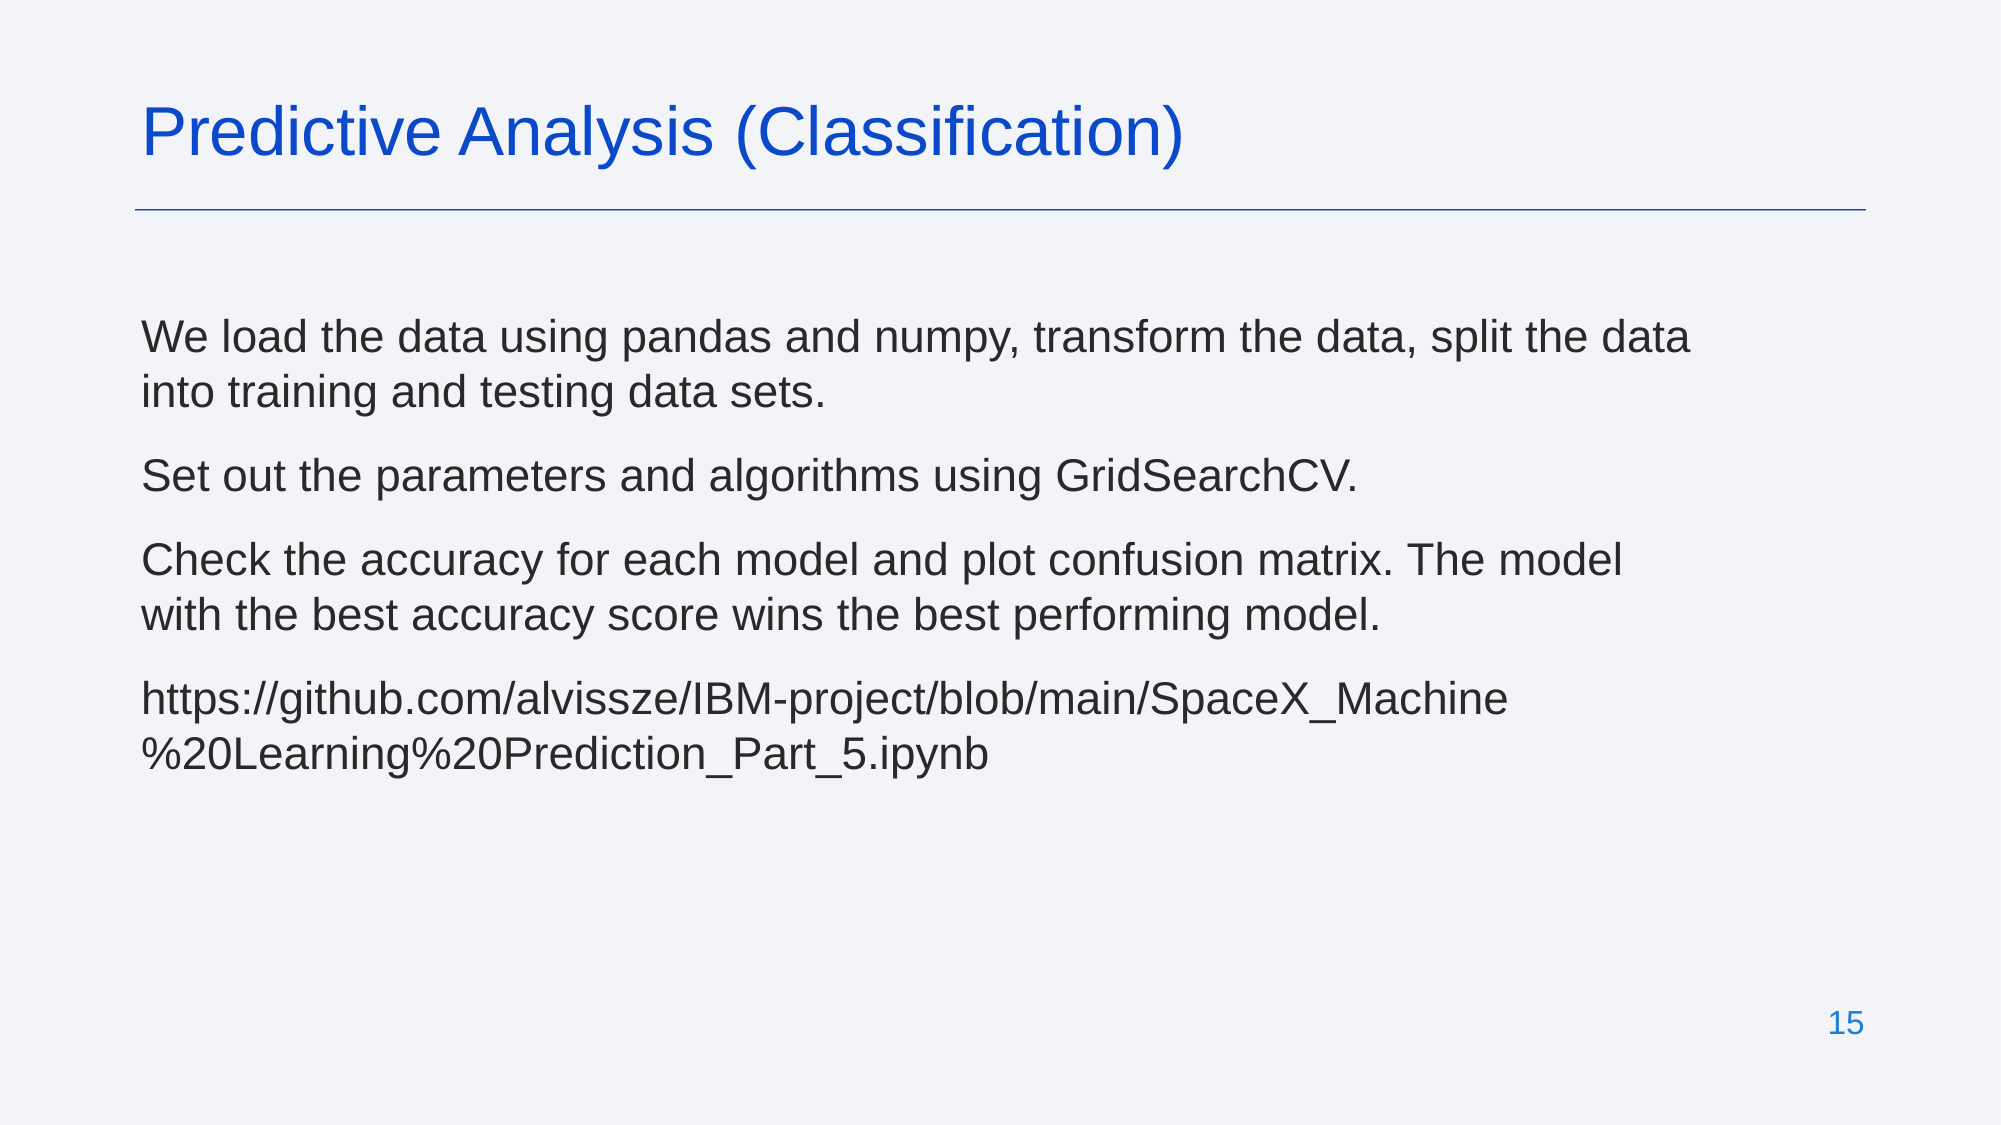

Predictive Analysis (Classification)
# We load the data using pandas and numpy, transform the data, split the data into training and testing data sets.
Set out the parameters and algorithms using GridSearchCV.
Check the accuracy for each model and plot confusion matrix. The model with the best accuracy score wins the best performing model.
https://github.com/alvissze/IBM-project/blob/main/SpaceX_Machine%20Learning%20Prediction_Part_5.ipynb

15